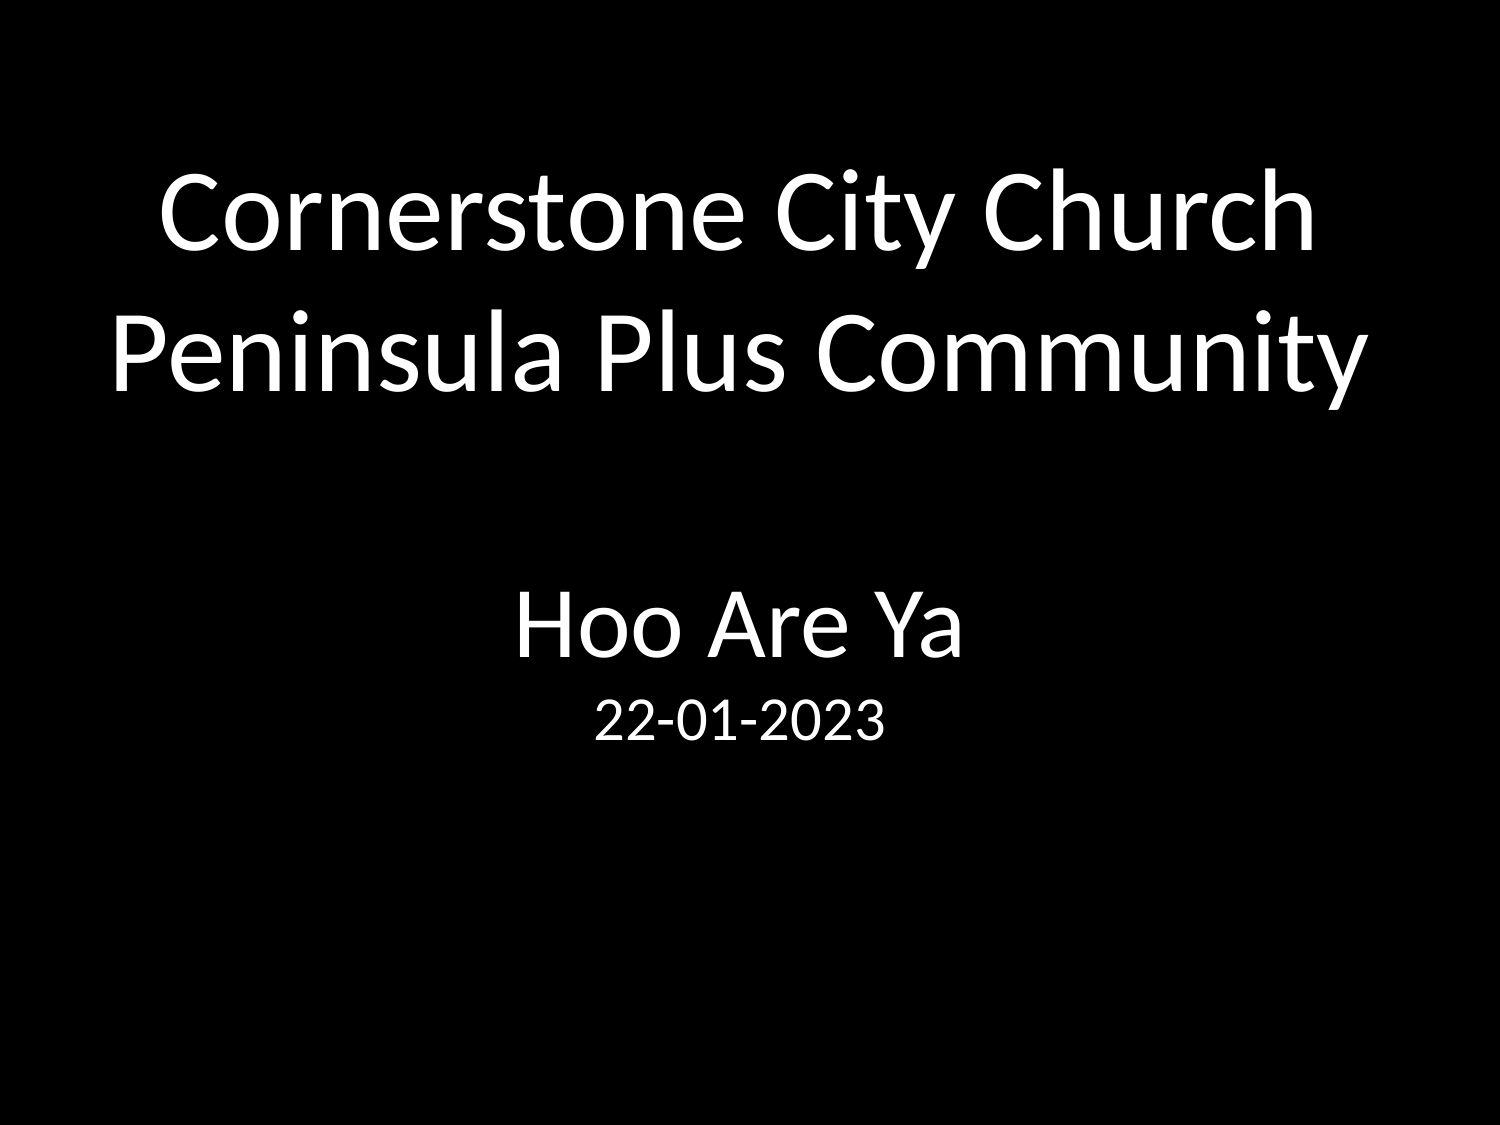

Cornerstone City Church
Peninsula Plus Community
Hoo Are Ya
22-01-2023